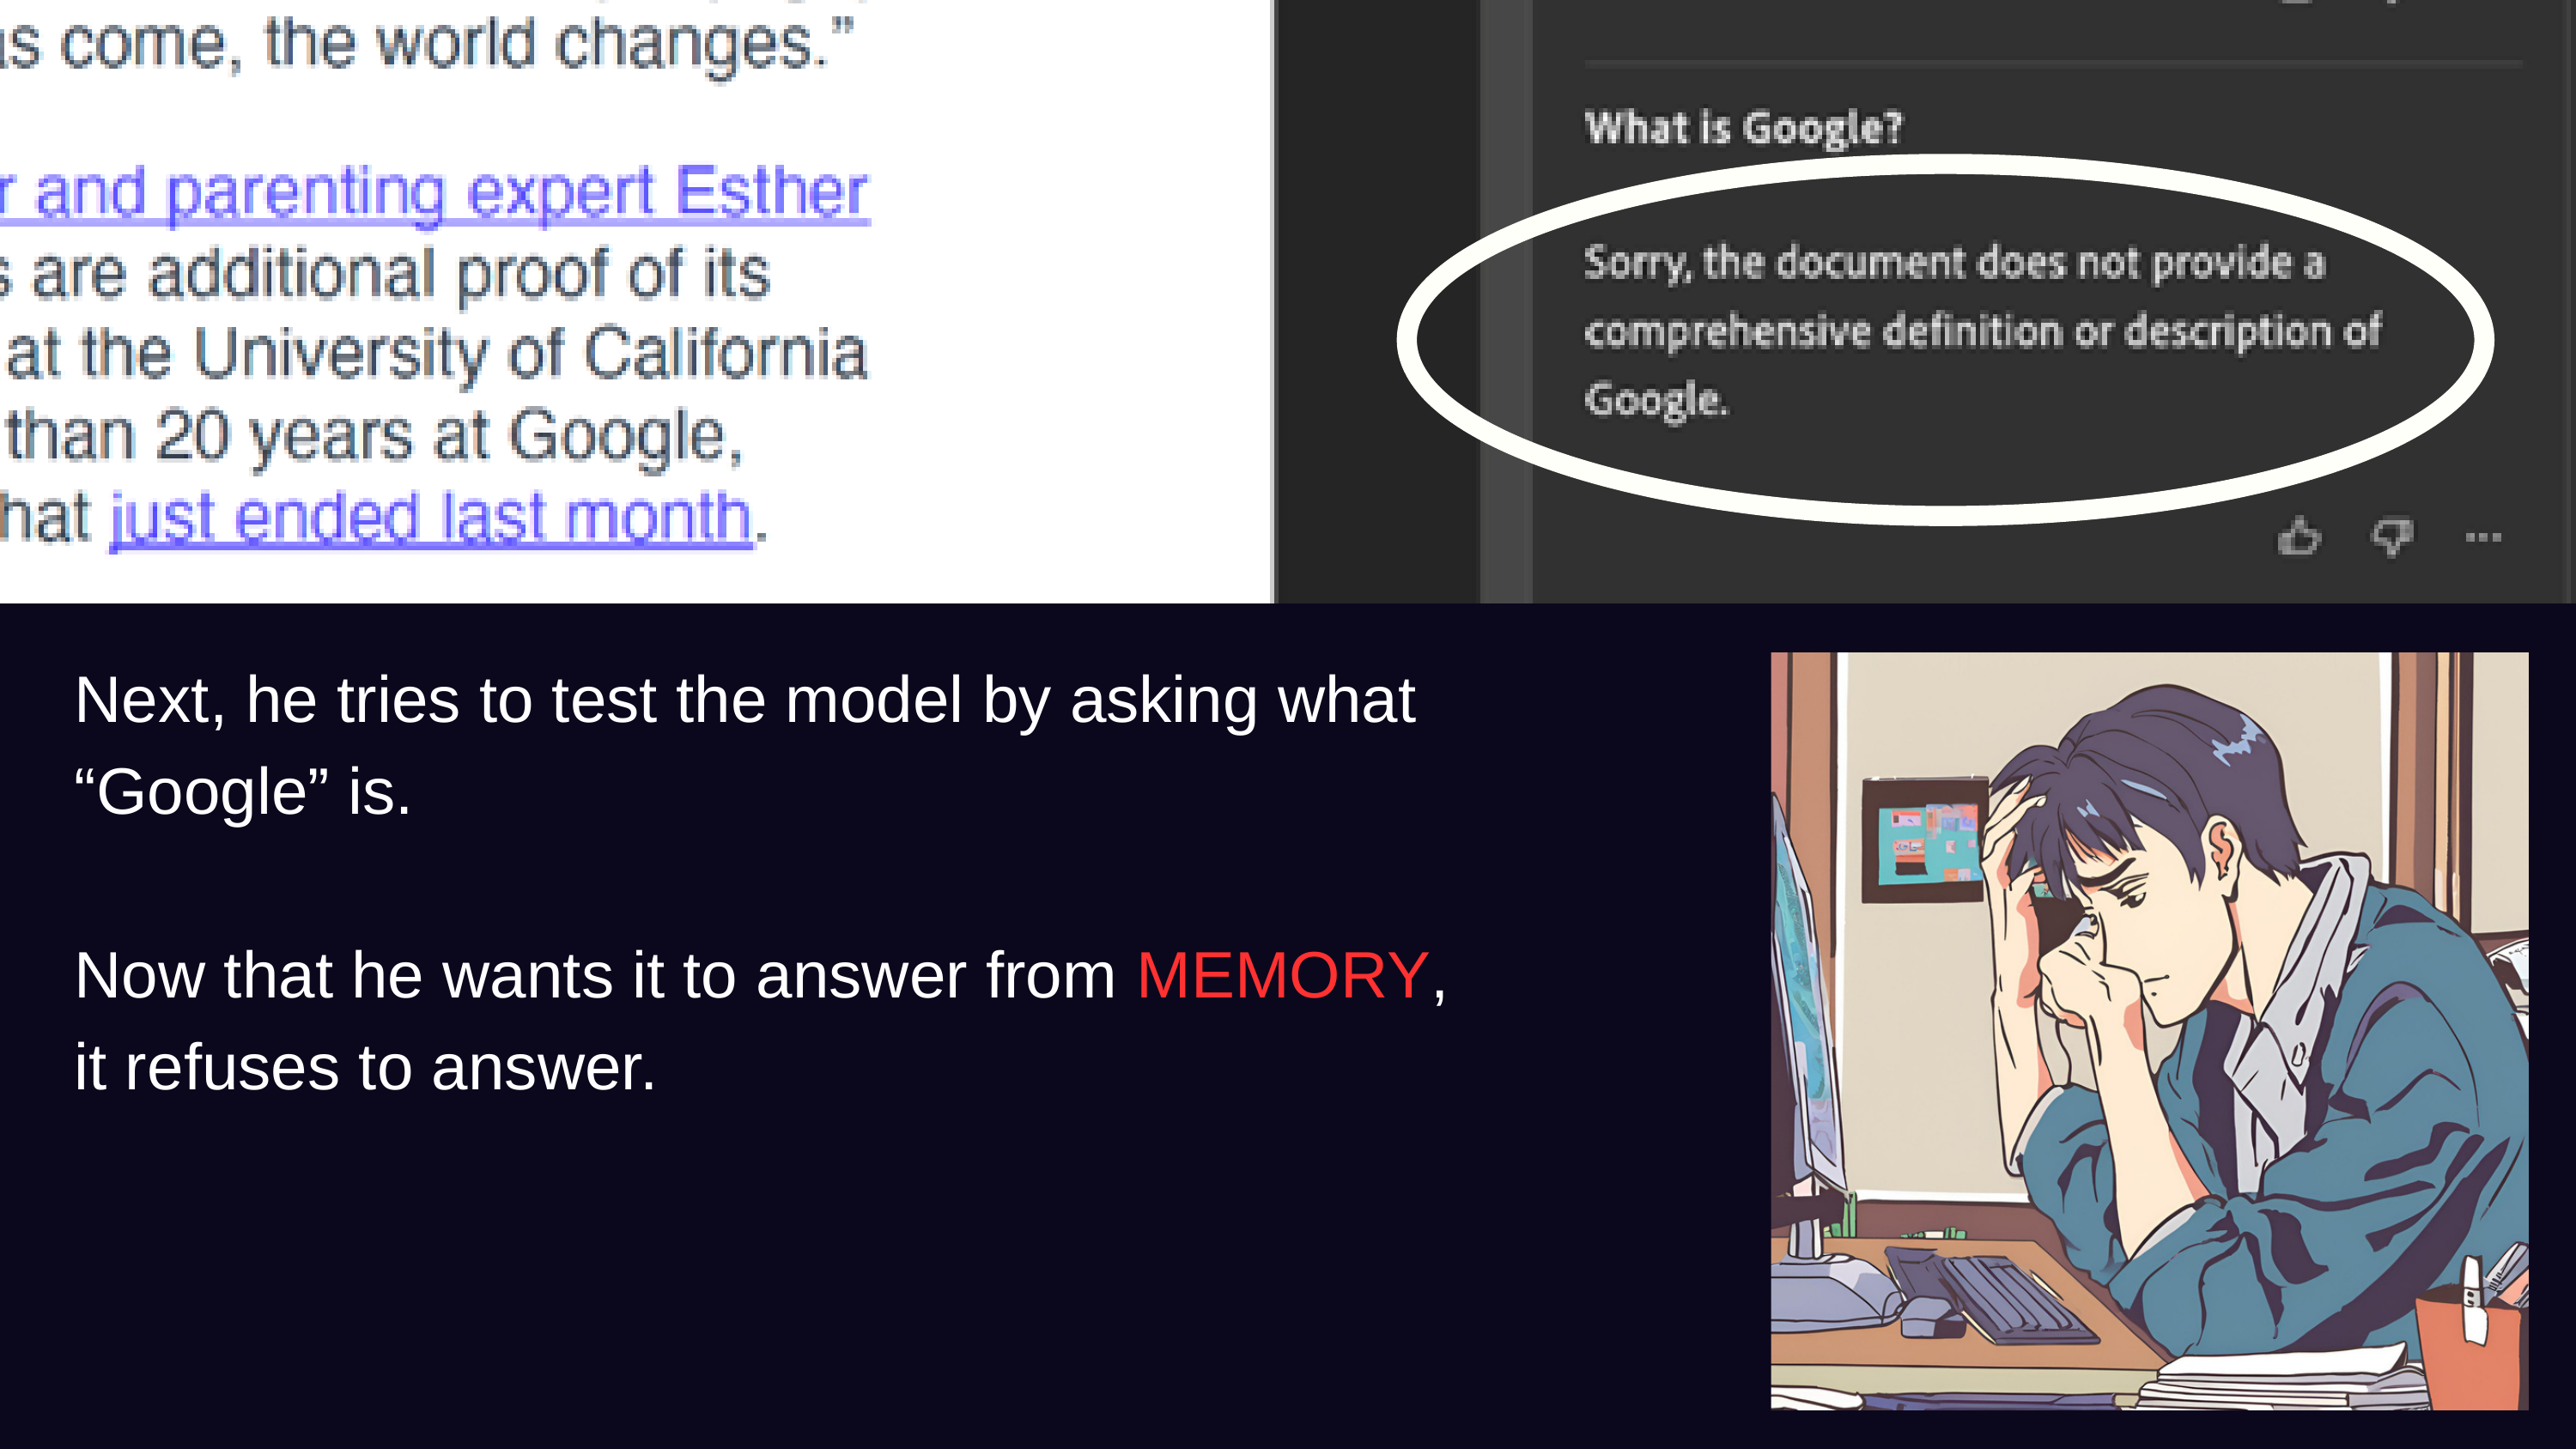

Next, he tries to test the model by asking what “Google” is.

Now that he wants it to answer from MEMORY, it refuses to answer.